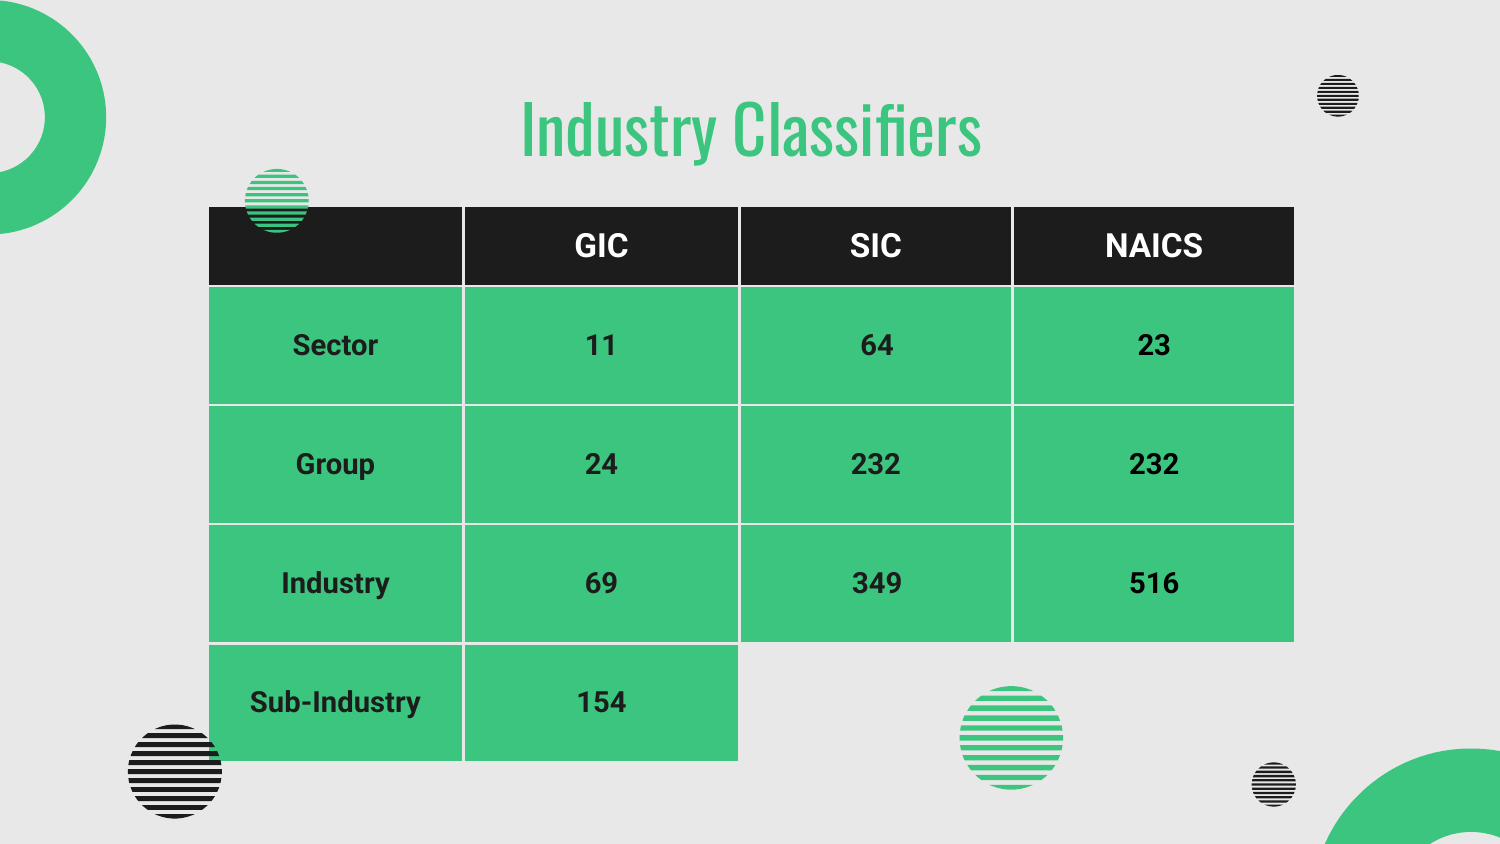

# Industry Classifiers

|  | GIC | SIC | NAICS |
| --- | --- | --- | --- |
| Sector | 11 | 64 | 23 |
| Group | 24 | 232 | 232 |
| Industry | 69 | 349 | 516 |
| Sub-Industry | 154 |  |  |